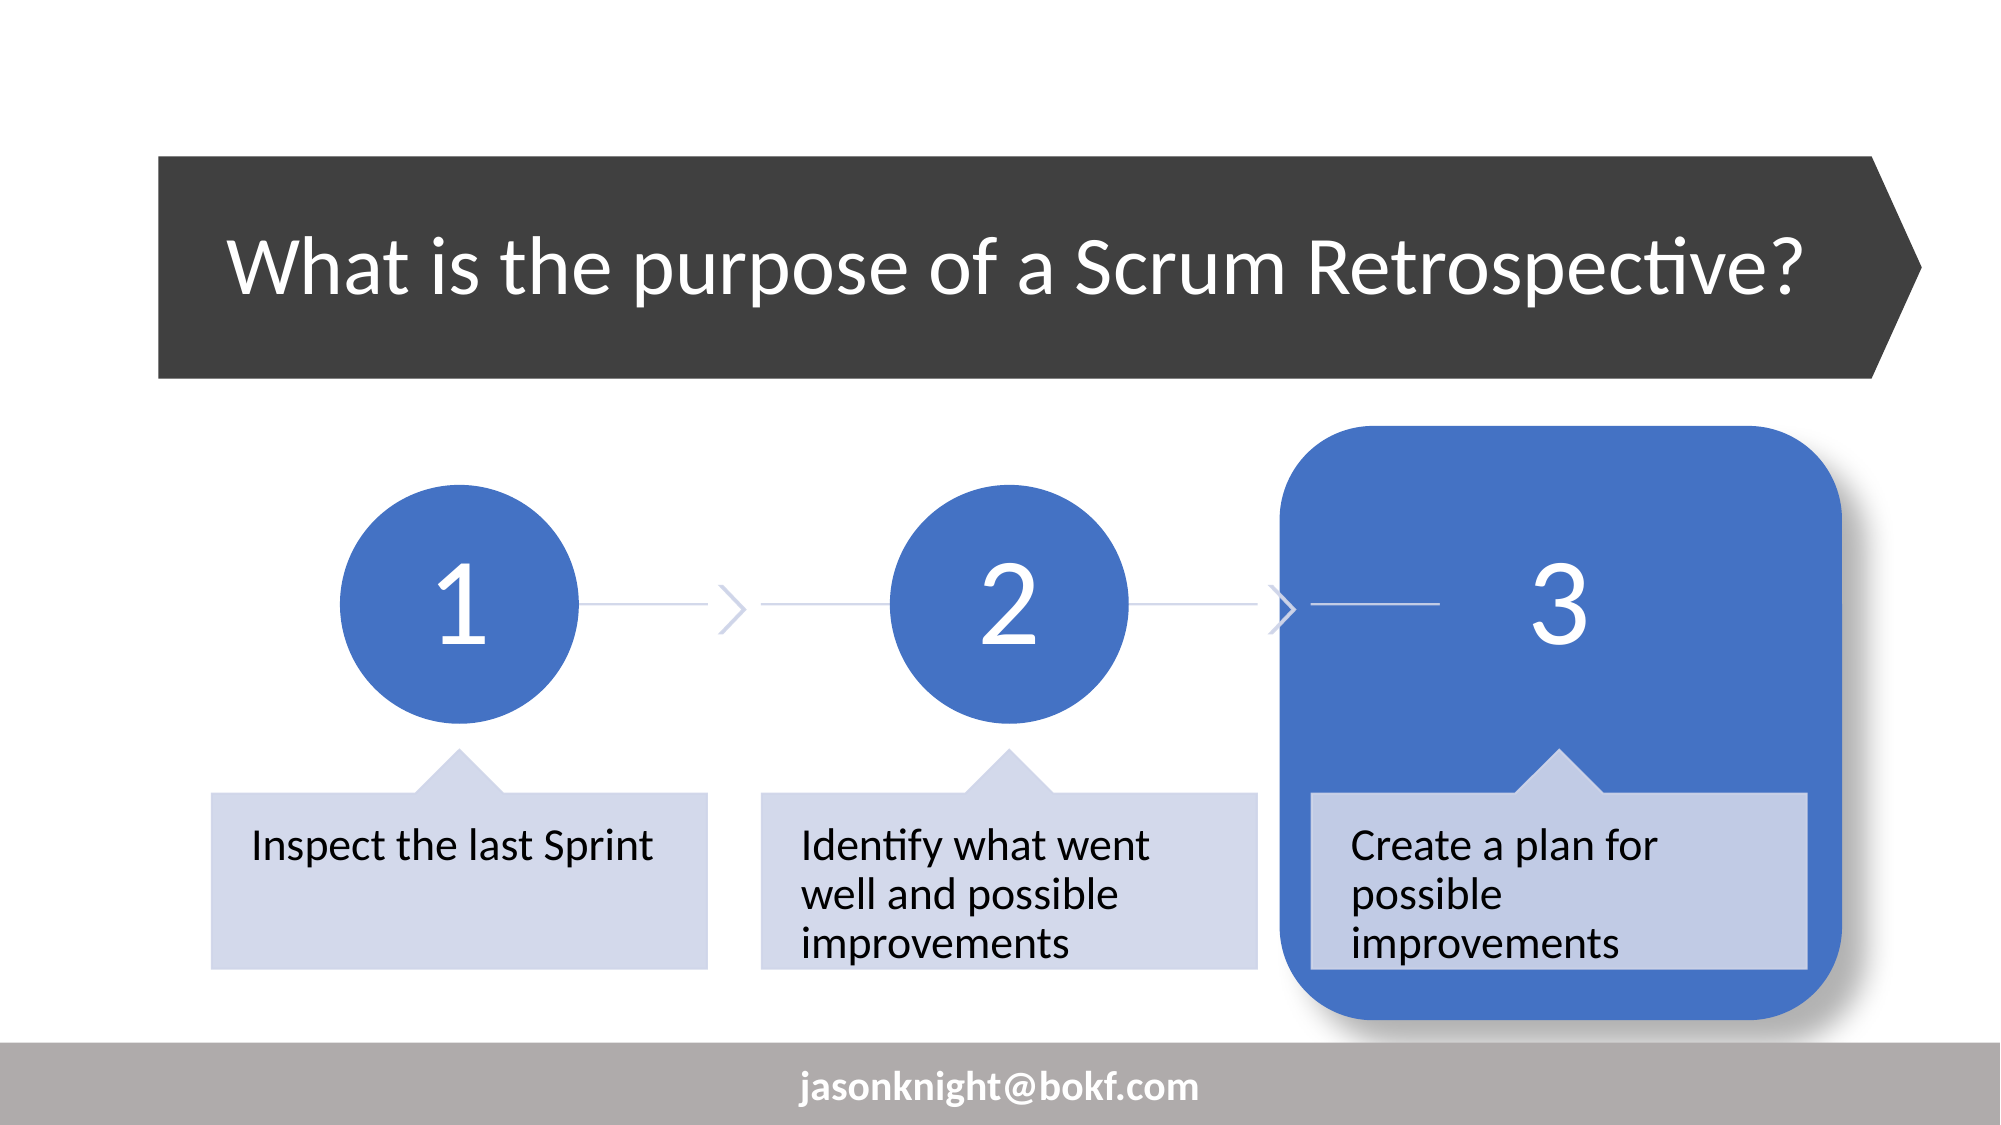

# What is the purpose of a Scrum Retrospective?

1
Inspect the last Sprint
2
Identify what went well and possible improvements
3
Create a plan for possible improvements
jasonknight@bokf.com